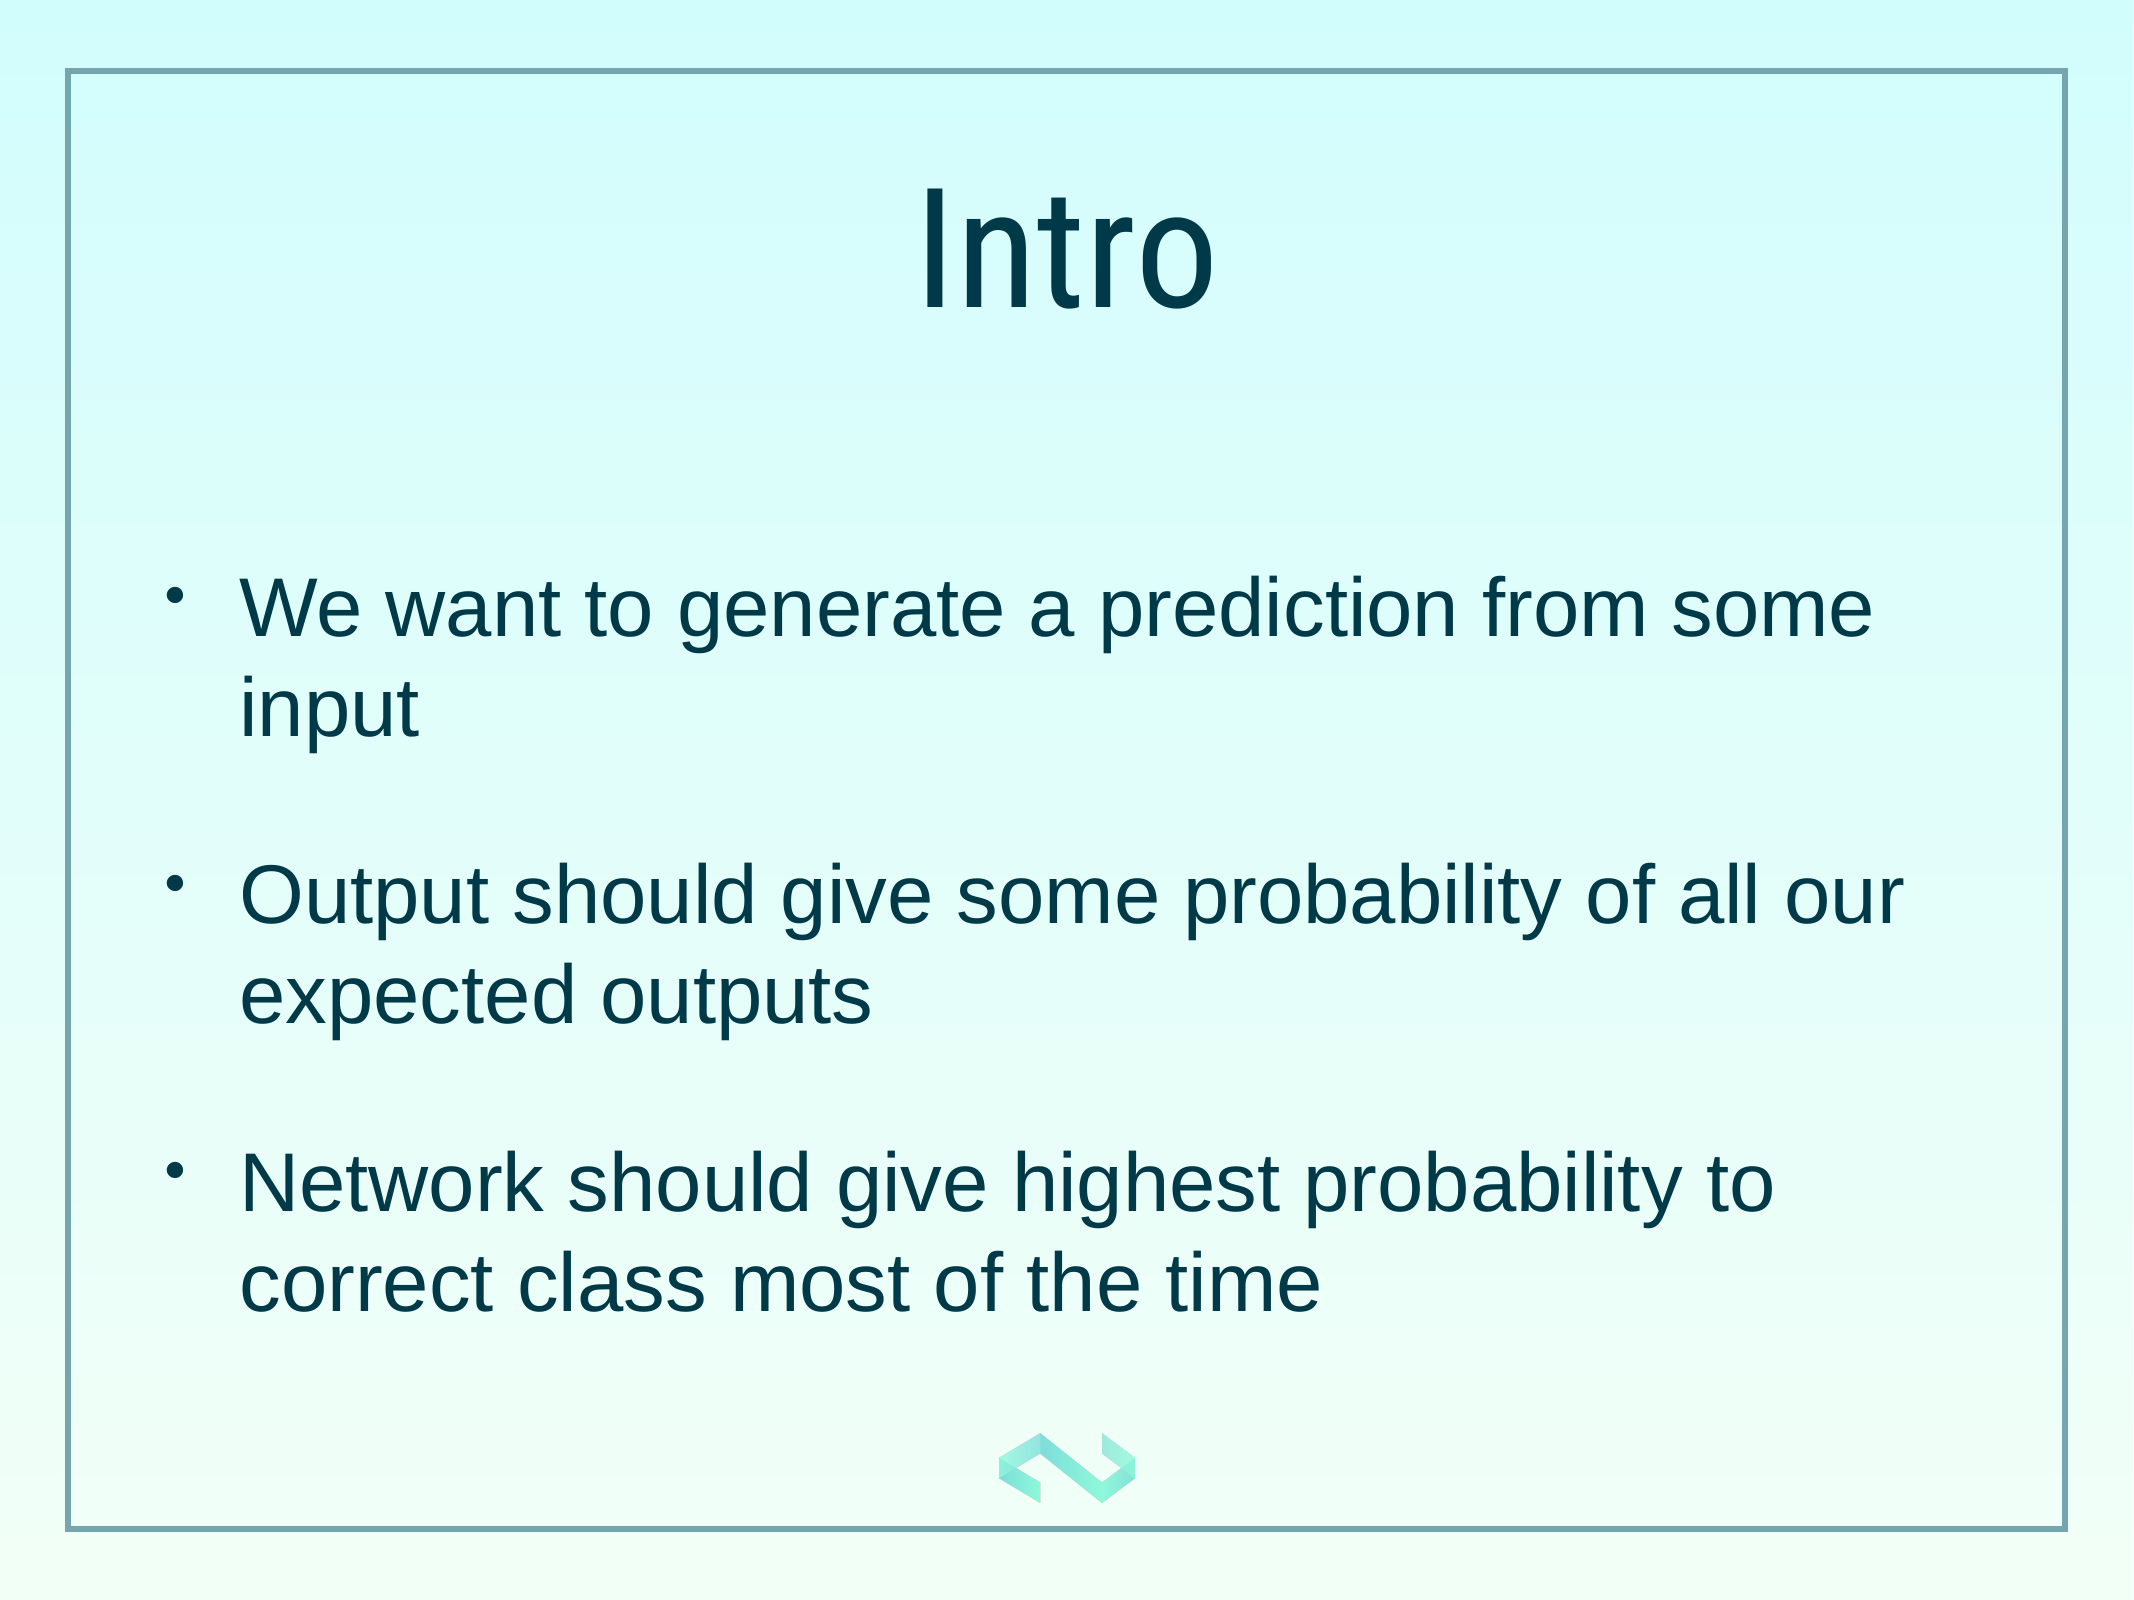

# Intro
We want to generate a prediction from some input
Output should give some probability of all our expected outputs
Network should give highest probability to correct class most of the time